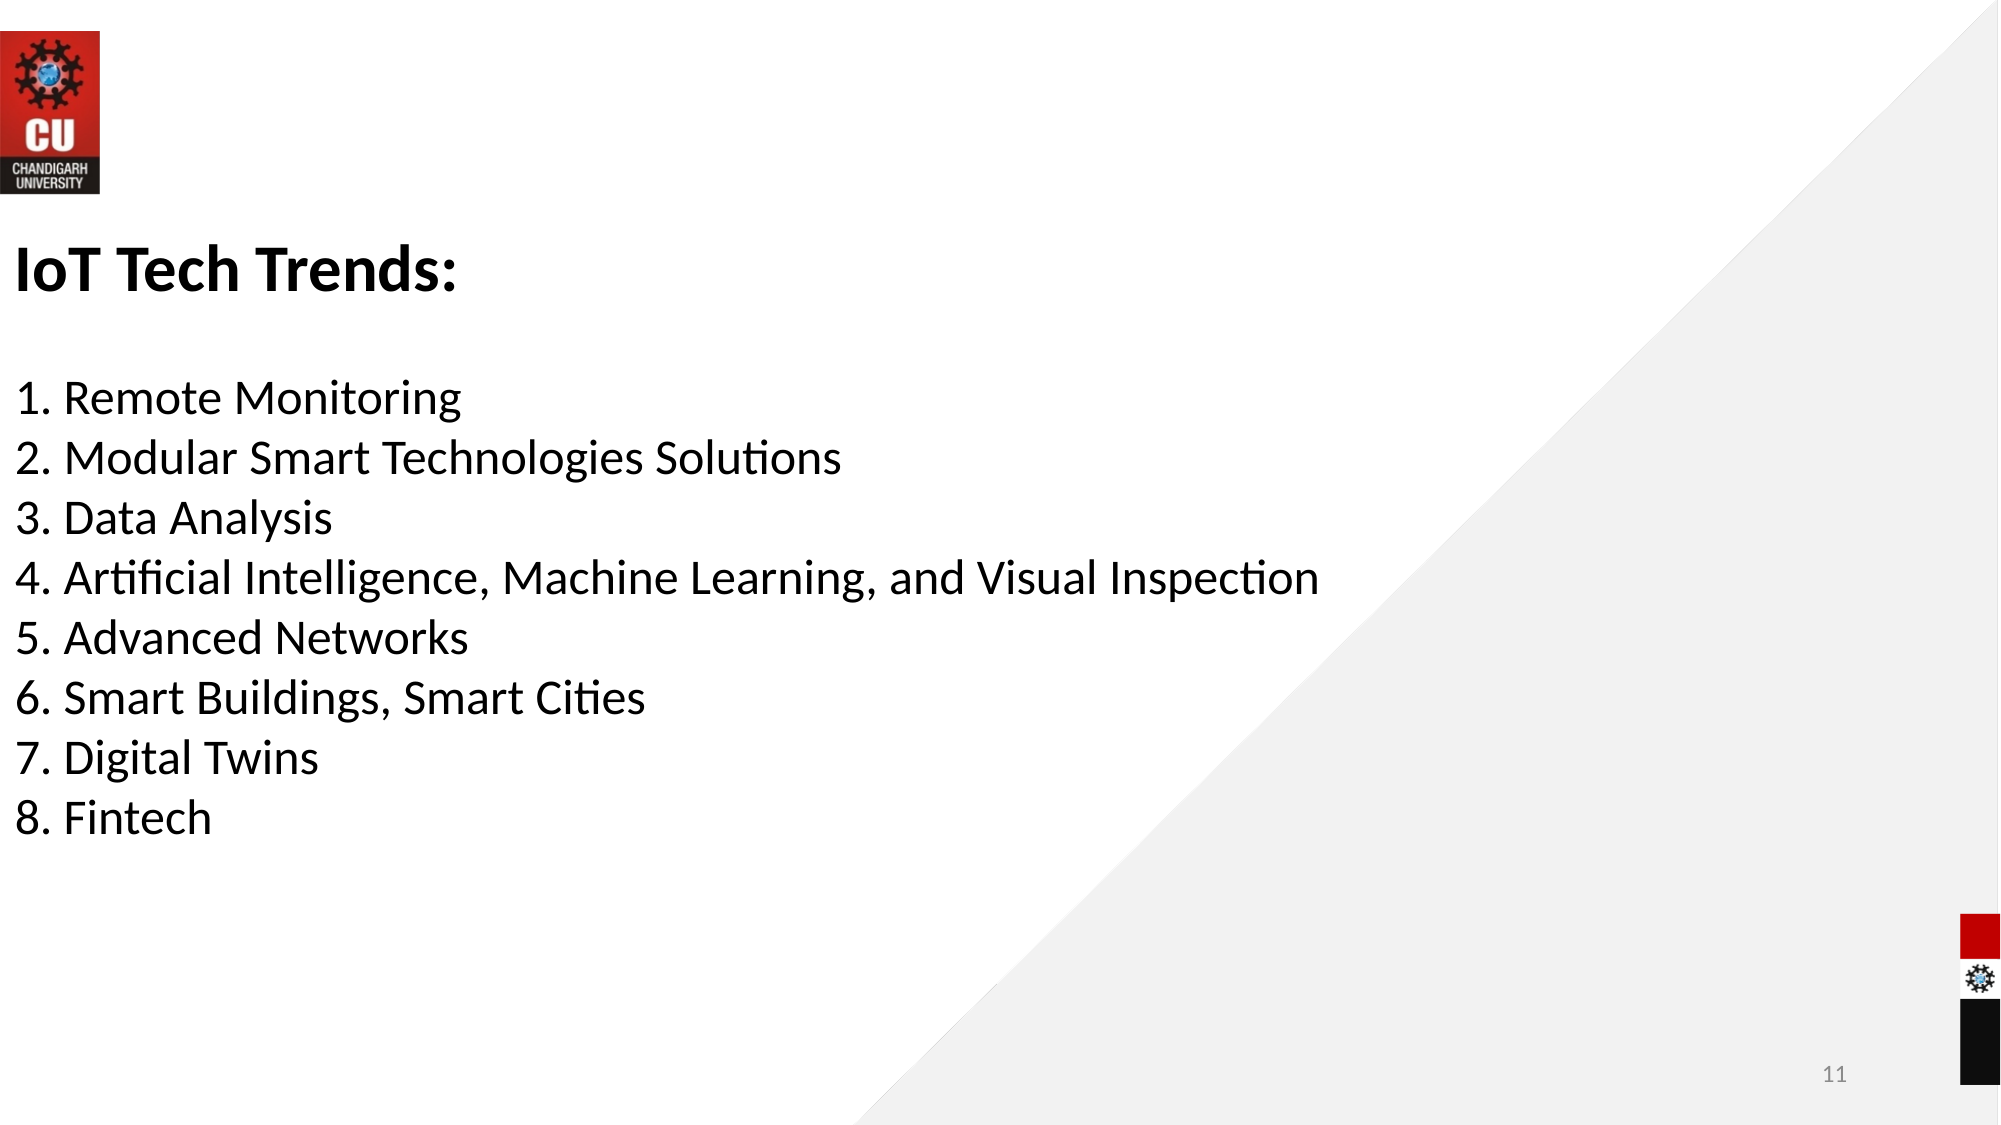

IoT Tech Trends:

1. Remote Monitoring
2. Modular Smart Technologies Solutions
3. Data Analysis
4. Artificial Intelligence, Machine Learning, and Visual Inspection
5. Advanced Networks
6. Smart Buildings, Smart Cities
7. Digital Twins
8. Fintech
11